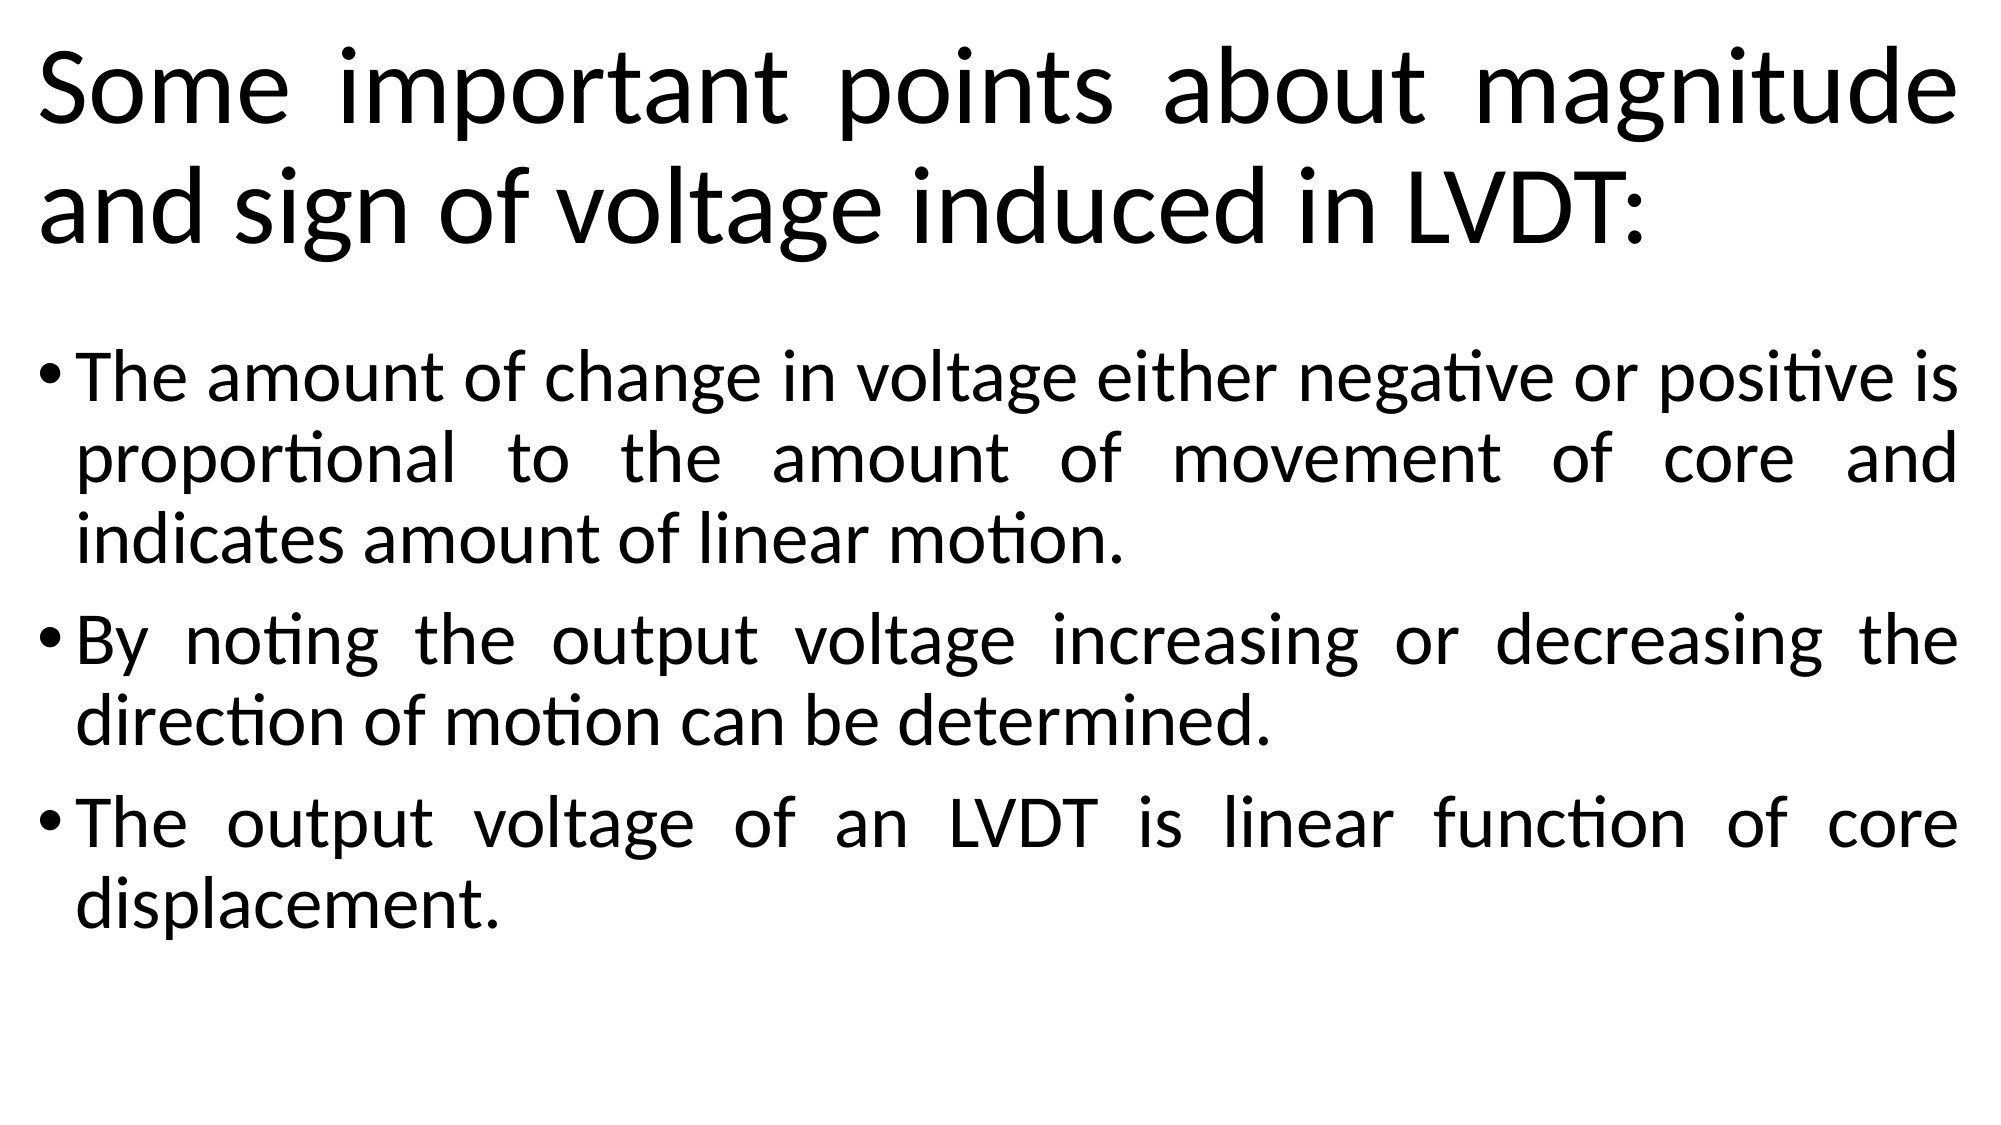

# Some important points about magnitude and sign of voltage induced in LVDT:
The amount of change in voltage either negative or positive is proportional to the amount of movement of core and indicates amount of linear motion.
By noting the output voltage increasing or decreasing the direction of motion can be determined.
The output voltage of an LVDT is linear function of core displacement.